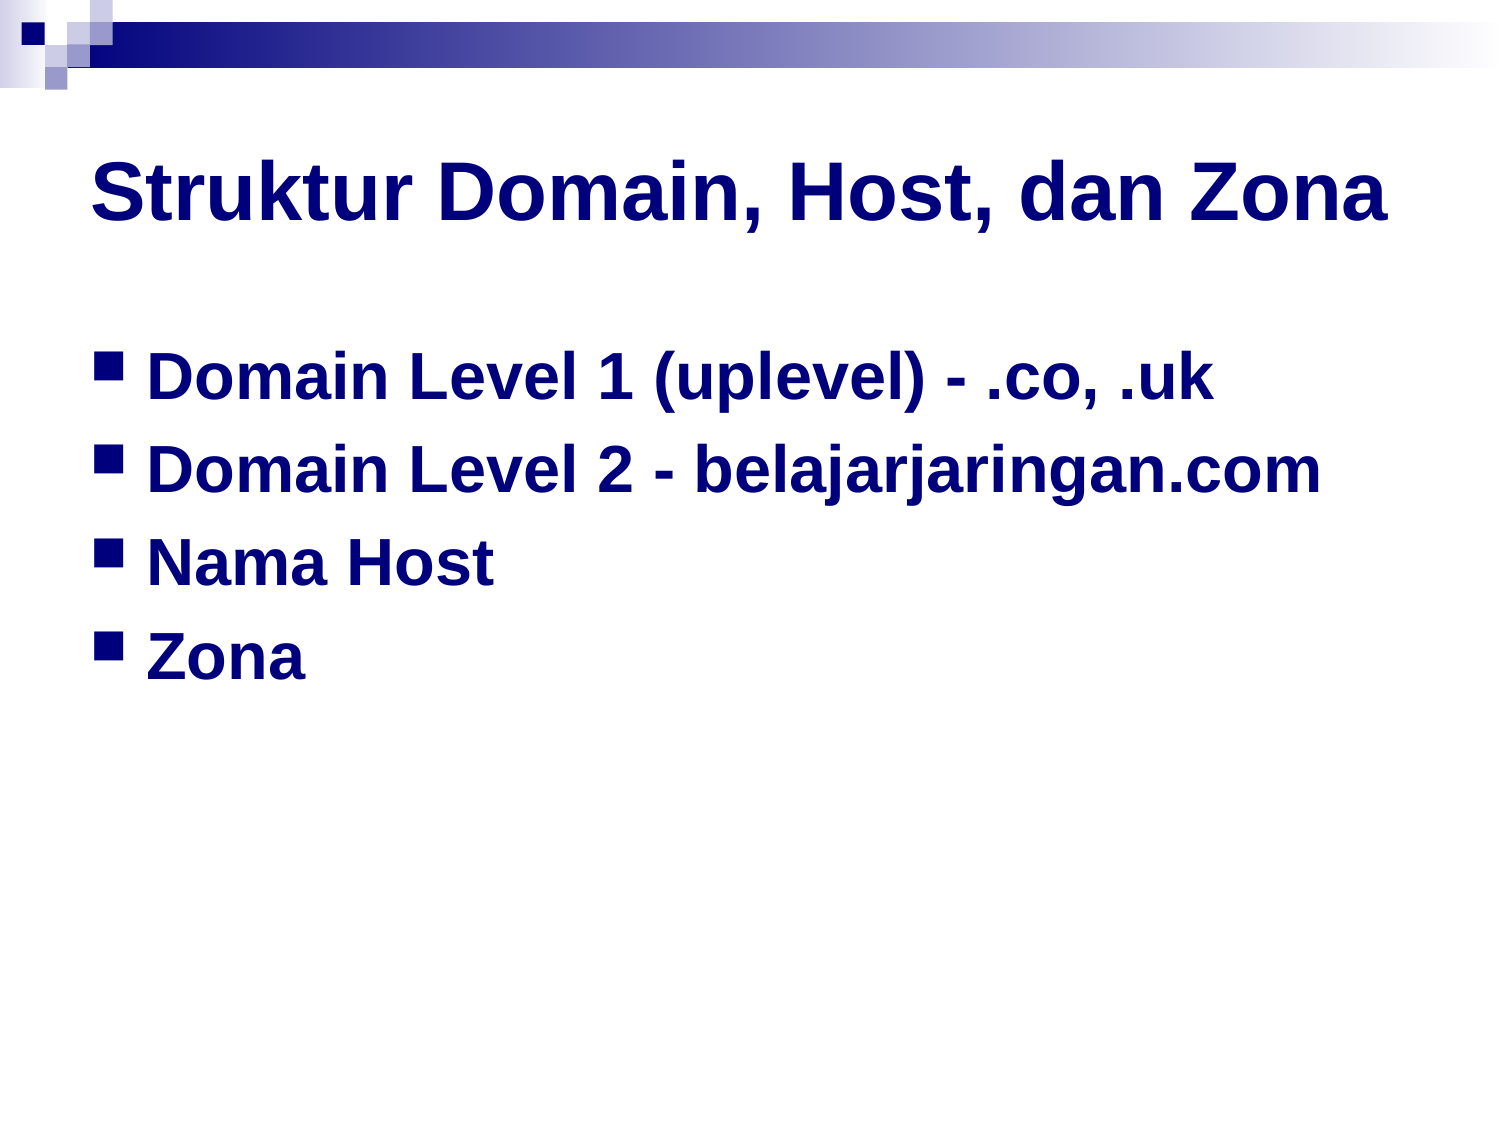

# Struktur Domain, Host, dan Zona
Domain Level 1 (uplevel) - .co, .uk
Domain Level 2 - belajarjaringan.com
Nama Host
Zona